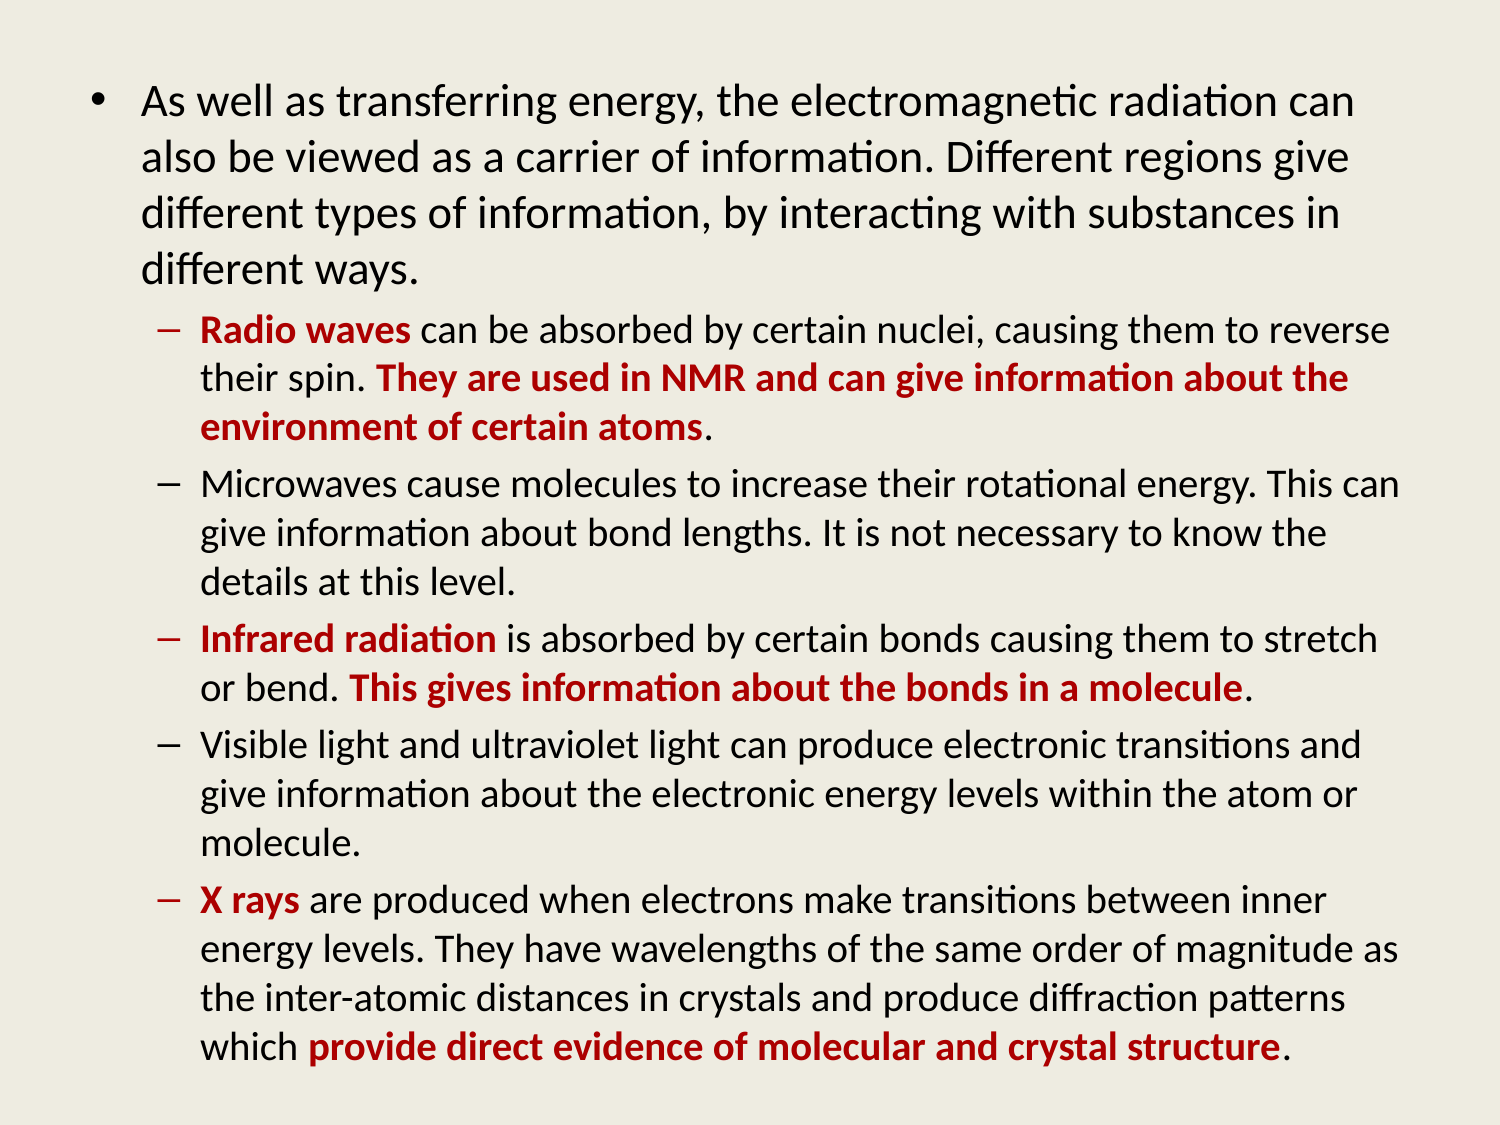

As well as transferring energy, the electromagnetic radiation can also be viewed as a carrier of information. Different regions give different types of information, by interacting with substances in different ways.
Radio waves can be absorbed by certain nuclei, causing them to reverse their spin. They are used in NMR and can give information about the environment of certain atoms.
Microwaves cause molecules to increase their rotational energy. This can give information about bond lengths. It is not necessary to know the details at this level.
Infrared radiation is absorbed by certain bonds causing them to stretch or bend. This gives information about the bonds in a molecule.
Visible light and ultraviolet light can produce electronic transitions and give information about the electronic energy levels within the atom or molecule.
X rays are produced when electrons make transitions between inner energy levels. They have wavelengths of the same order of magnitude as the inter-atomic distances in crystals and produce diffraction patterns which provide direct evidence of molecular and crystal structure.